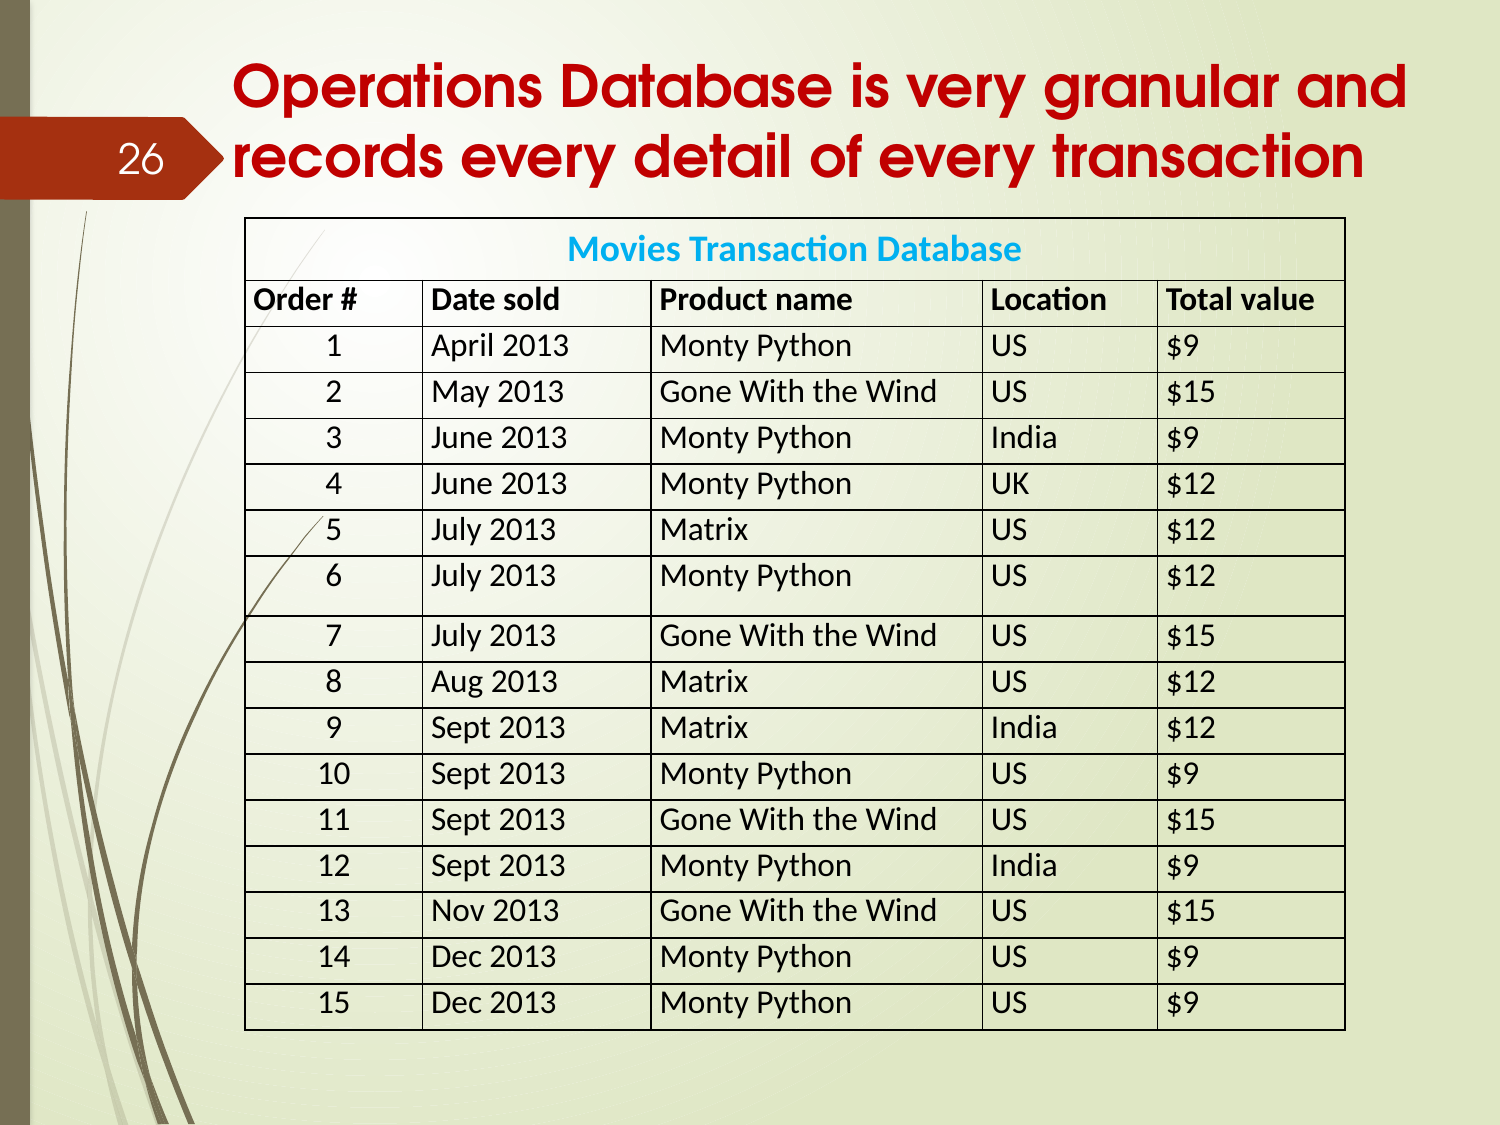

# Operations Database is very granular and records every detail of every transaction
26
| Movies Transaction Database |  |  |  |  |
| --- | --- | --- | --- | --- |
| Order # | Date sold | Product name | Location | Total value |
| 1 | April 2013 | Monty Python | US | $9 |
| 2 | May 2013 | Gone With the Wind | US | $15 |
| 3 | June 2013 | Monty Python | India | $9 |
| 4 | June 2013 | Monty Python | UK | $12 |
| 5 | July 2013 | Matrix | US | $12 |
| 6 | July 2013 | Monty Python | US | $12 |
| 7 | July 2013 | Gone With the Wind | US | $15 |
| 8 | Aug 2013 | Matrix | US | $12 |
| 9 | Sept 2013 | Matrix | India | $12 |
| 10 | Sept 2013 | Monty Python | US | $9 |
| 11 | Sept 2013 | Gone With the Wind | US | $15 |
| 12 | Sept 2013 | Monty Python | India | $9 |
| 13 | Nov 2013 | Gone With the Wind | US | $15 |
| 14 | Dec 2013 | Monty Python | US | $9 |
| 15 | Dec 2013 | Monty Python | US | $9 |